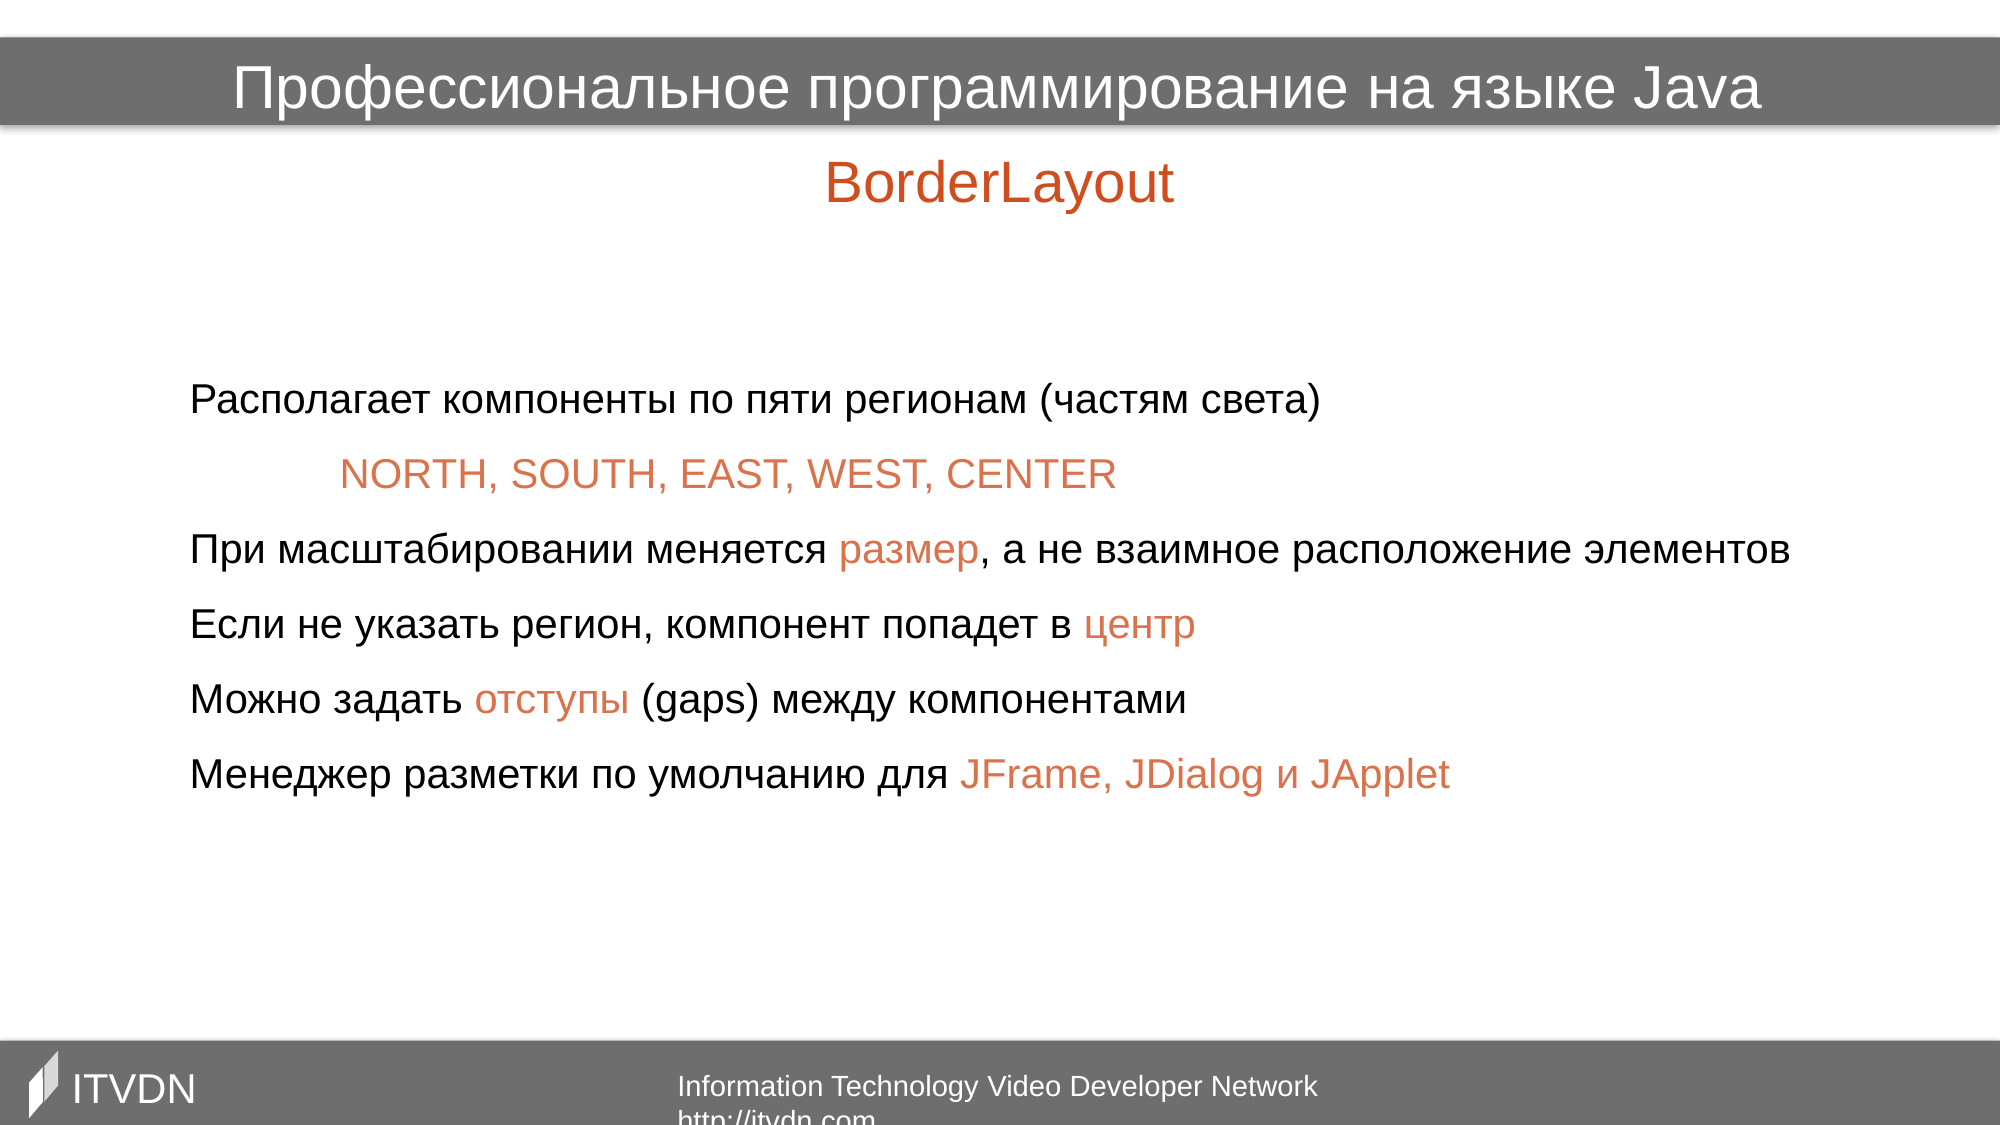

Профессиональное программирование на языке Java
BorderLayout
Располагает компоненты по пяти регионам (частям света)
	NORTH, SOUTH, EAST, WEST, CENTER
При масштабировании меняется размер, а не взаимное расположение элементов
Если не указать регион, компонент попадет в центр
Можно задать отступы (gaps) между компонентами
Менеджер разметки по умолчанию для JFrame, JDialog и JApplet

ITVDN
Information Technology Video Developer Network                                                       http://itvdn.com